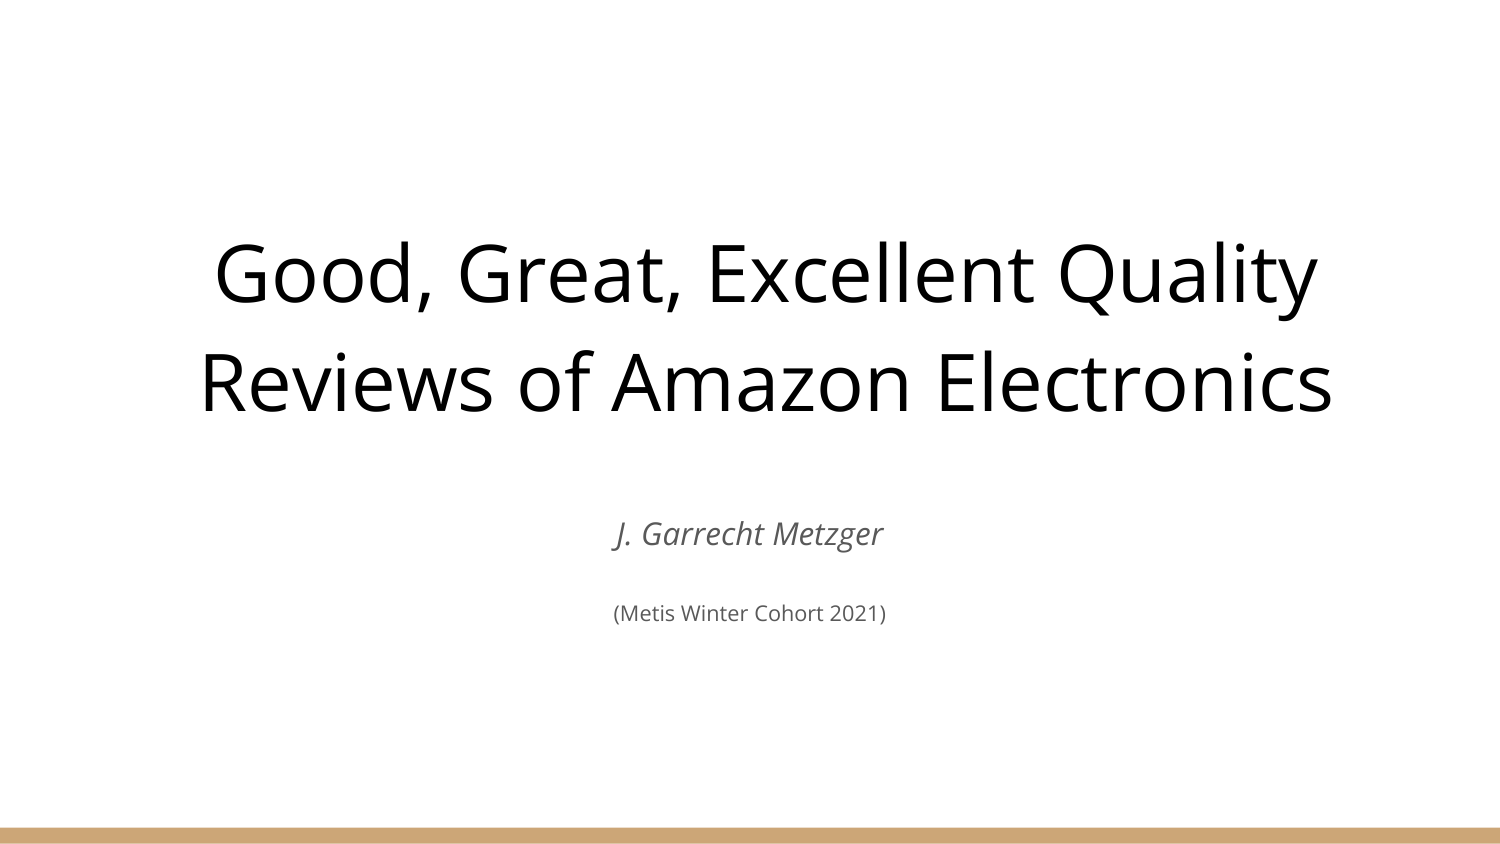

Good, Great, Excellent Quality Reviews of Amazon Electronics
J. Garrecht Metzger

(Metis Winter Cohort 2021)